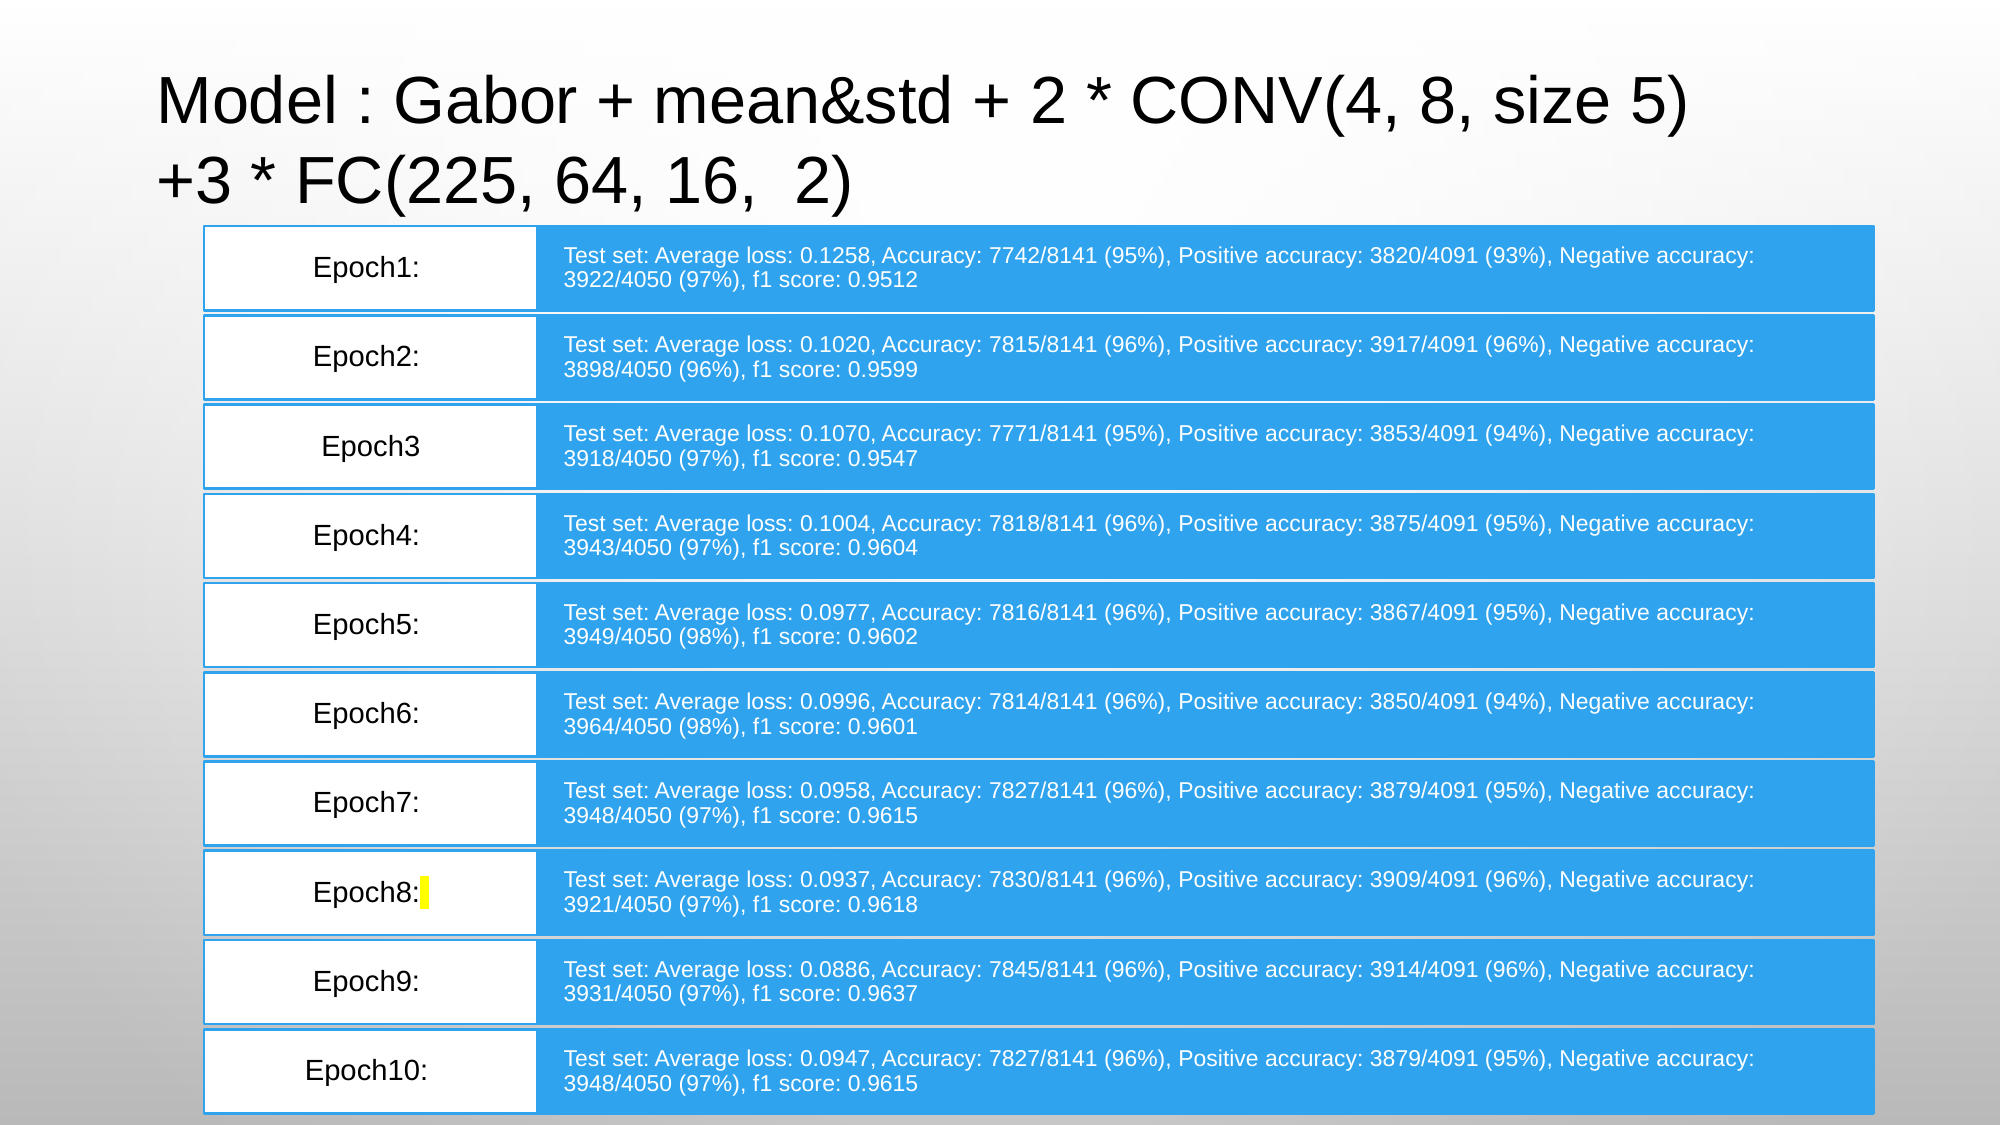

Model : Gabor + mean&std + 2 * CONV(4, 8, size 5)
+3 * FC(225, 64, 16,  2)
#
Test set: Average loss: 0.1258, Accuracy: 7742/8141 (95%), Positive accuracy: 3820/4091 (93%), Negative accuracy: 3922/4050 (97%), f1 score: 0.9512
Epoch1:
Test set: Average loss: 0.1020, Accuracy: 7815/8141 (96%), Positive accuracy: 3917/4091 (96%), Negative accuracy: 3898/4050 (96%), f1 score: 0.9599
Epoch2:
Test set: Average loss: 0.1070, Accuracy: 7771/8141 (95%), Positive accuracy: 3853/4091 (94%), Negative accuracy: 3918/4050 (97%), f1 score: 0.9547
Epoch3
Test set: Average loss: 0.1004, Accuracy: 7818/8141 (96%), Positive accuracy: 3875/4091 (95%), Negative accuracy: 3943/4050 (97%), f1 score: 0.9604
Epoch4:
Test set: Average loss: 0.0977, Accuracy: 7816/8141 (96%), Positive accuracy: 3867/4091 (95%), Negative accuracy: 3949/4050 (98%), f1 score: 0.9602
Epoch5:
Test set: Average loss: 0.0996, Accuracy: 7814/8141 (96%), Positive accuracy: 3850/4091 (94%), Negative accuracy: 3964/4050 (98%), f1 score: 0.9601
Epoch6:
Test set: Average loss: 0.0958, Accuracy: 7827/8141 (96%), Positive accuracy: 3879/4091 (95%), Negative accuracy: 3948/4050 (97%), f1 score: 0.9615
Epoch7:
Test set: Average loss: 0.0937, Accuracy: 7830/8141 (96%), Positive accuracy: 3909/4091 (96%), Negative accuracy: 3921/4050 (97%), f1 score: 0.9618
Epoch8:
Test set: Average loss: 0.0886, Accuracy: 7845/8141 (96%), Positive accuracy: 3914/4091 (96%), Negative accuracy: 3931/4050 (97%), f1 score: 0.9637
Epoch9:
Test set: Average loss: 0.0947, Accuracy: 7827/8141 (96%), Positive accuracy: 3879/4091 (95%), Negative accuracy: 3948/4050 (97%), f1 score: 0.9615
Epoch10: